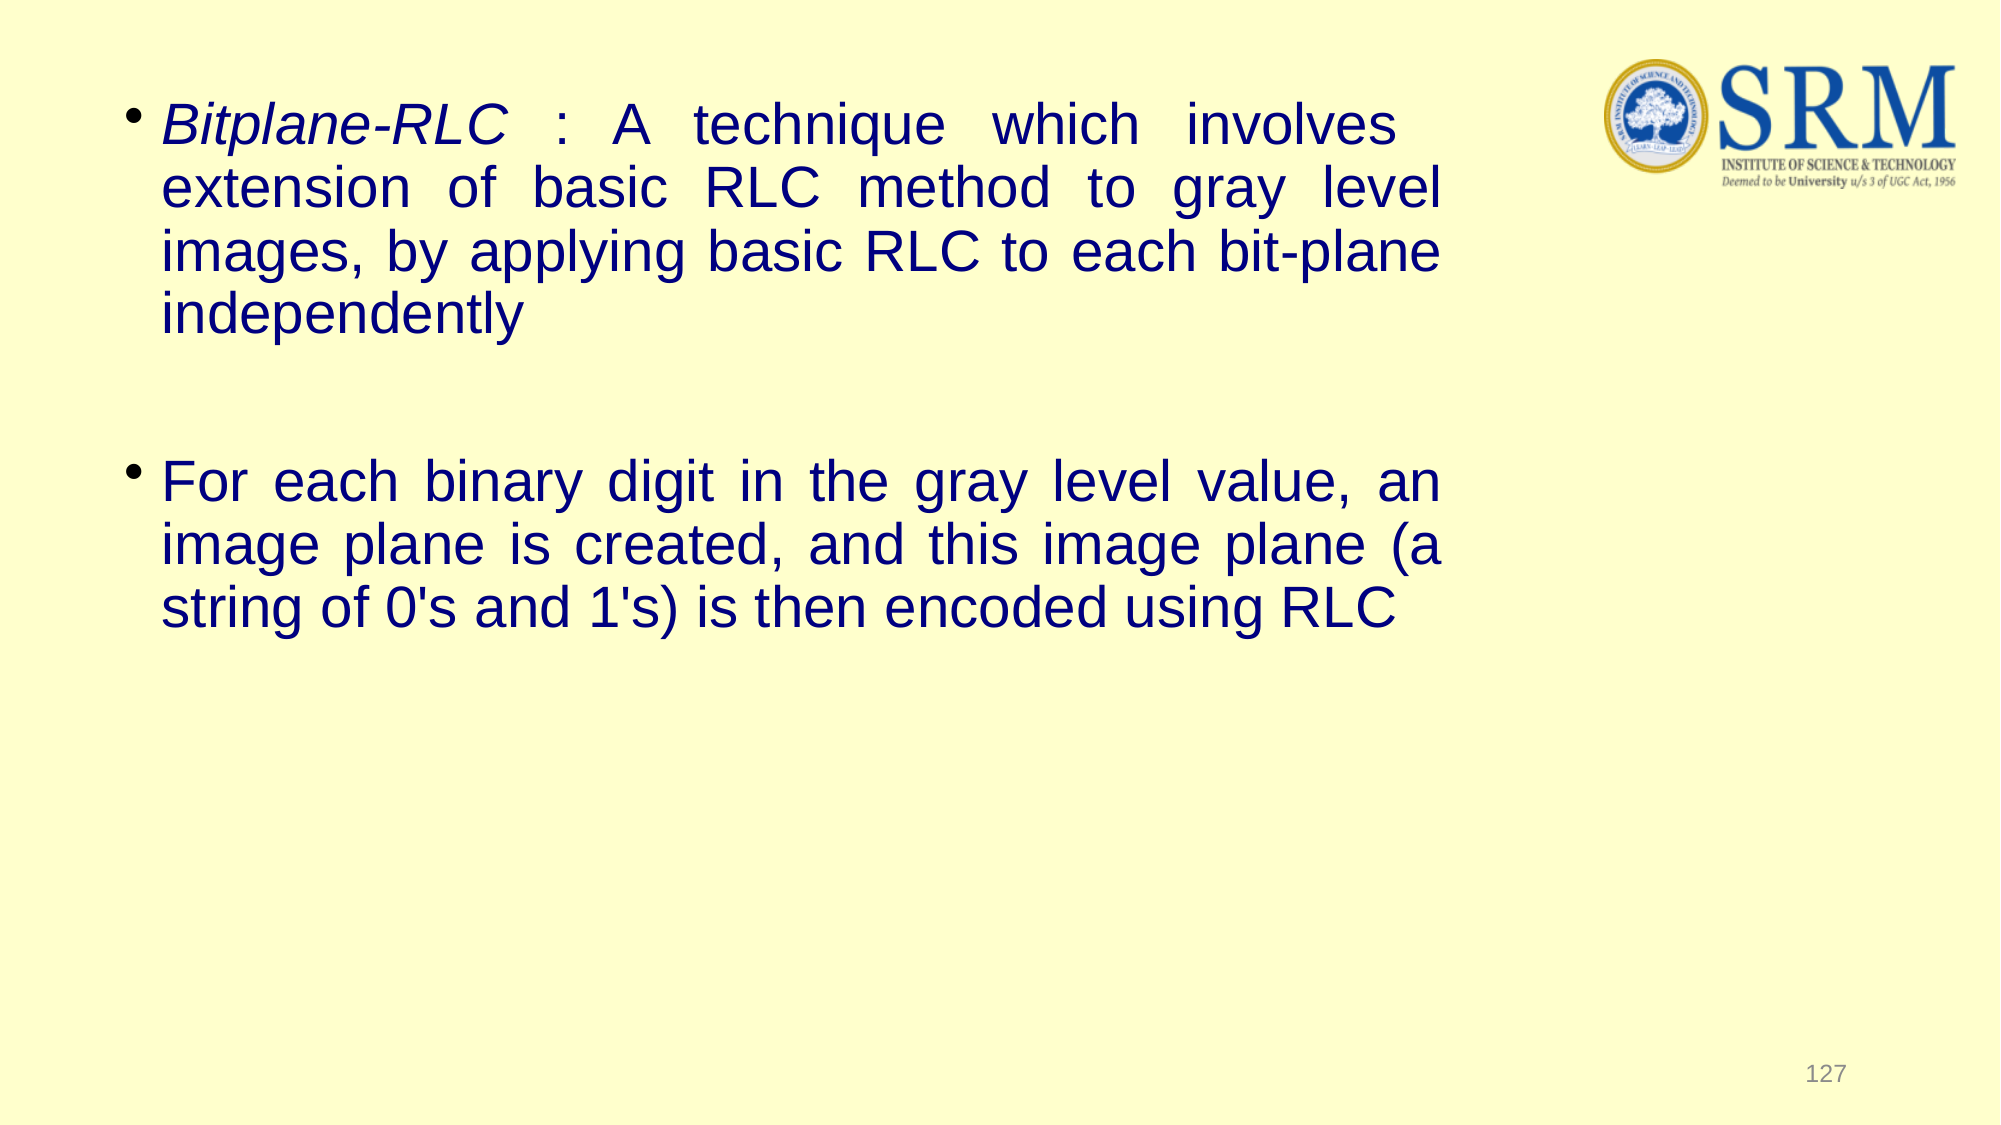

Bitplane-RLC : A technique which involves  extension of basic RLC method to gray level images, by applying basic RLC to each bit-plane independently

For each binary digit in the gray level value, an image plane is created, and this image plane (a string of 0's and 1's) is then encoded using RLC
127